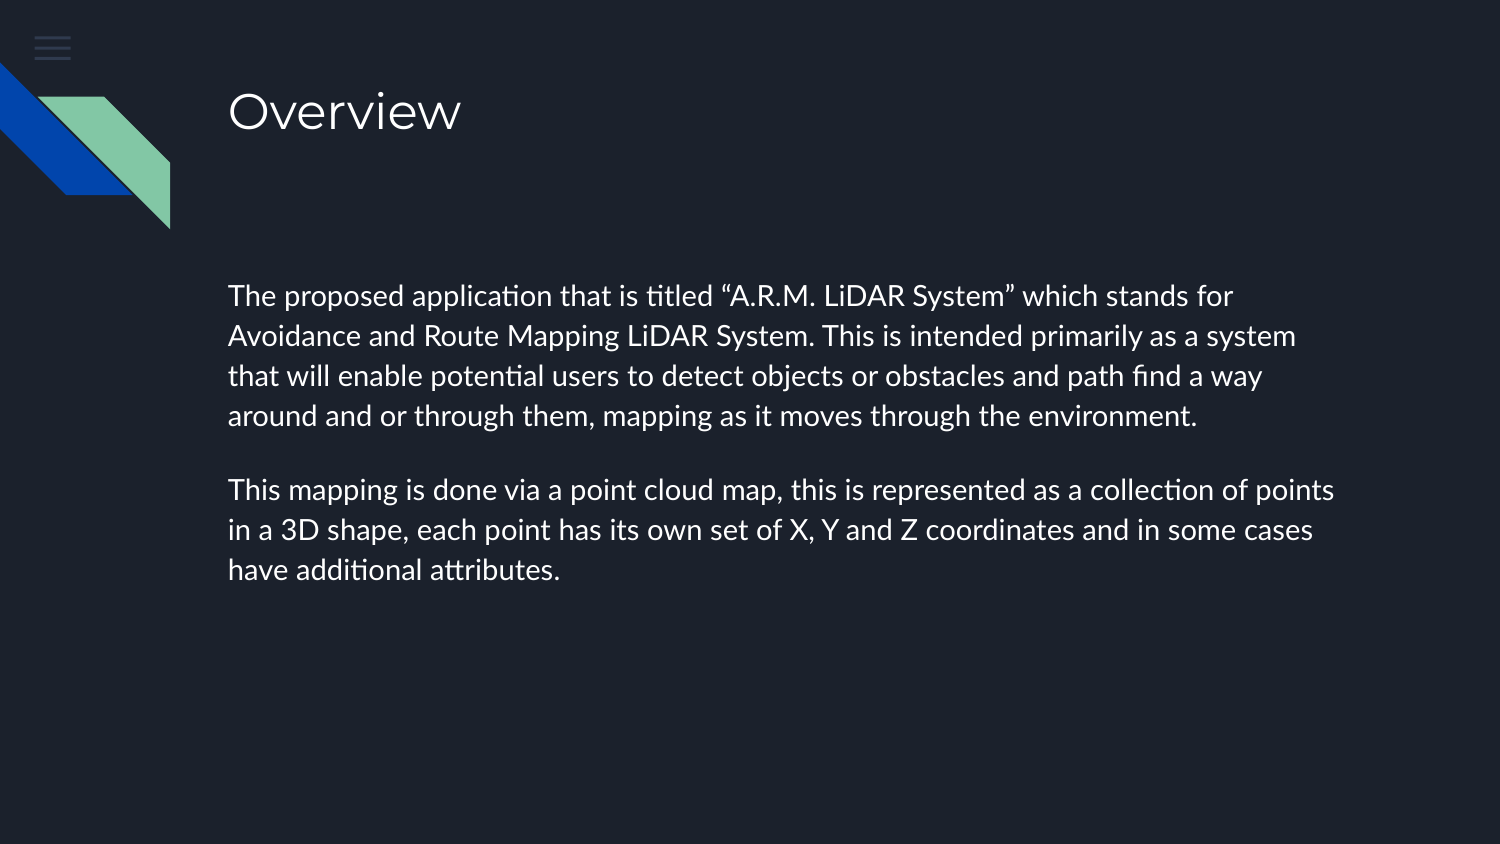

# Overview
The proposed application that is titled “A.R.M. LiDAR System” which stands for Avoidance and Route Mapping LiDAR System. This is intended primarily as a system that will enable potential users to detect objects or obstacles and path find a way around and or through them, mapping as it moves through the environment.
This mapping is done via a point cloud map, this is represented as a collection of points in a 3D shape, each point has its own set of X, Y and Z coordinates and in some cases have additional attributes.